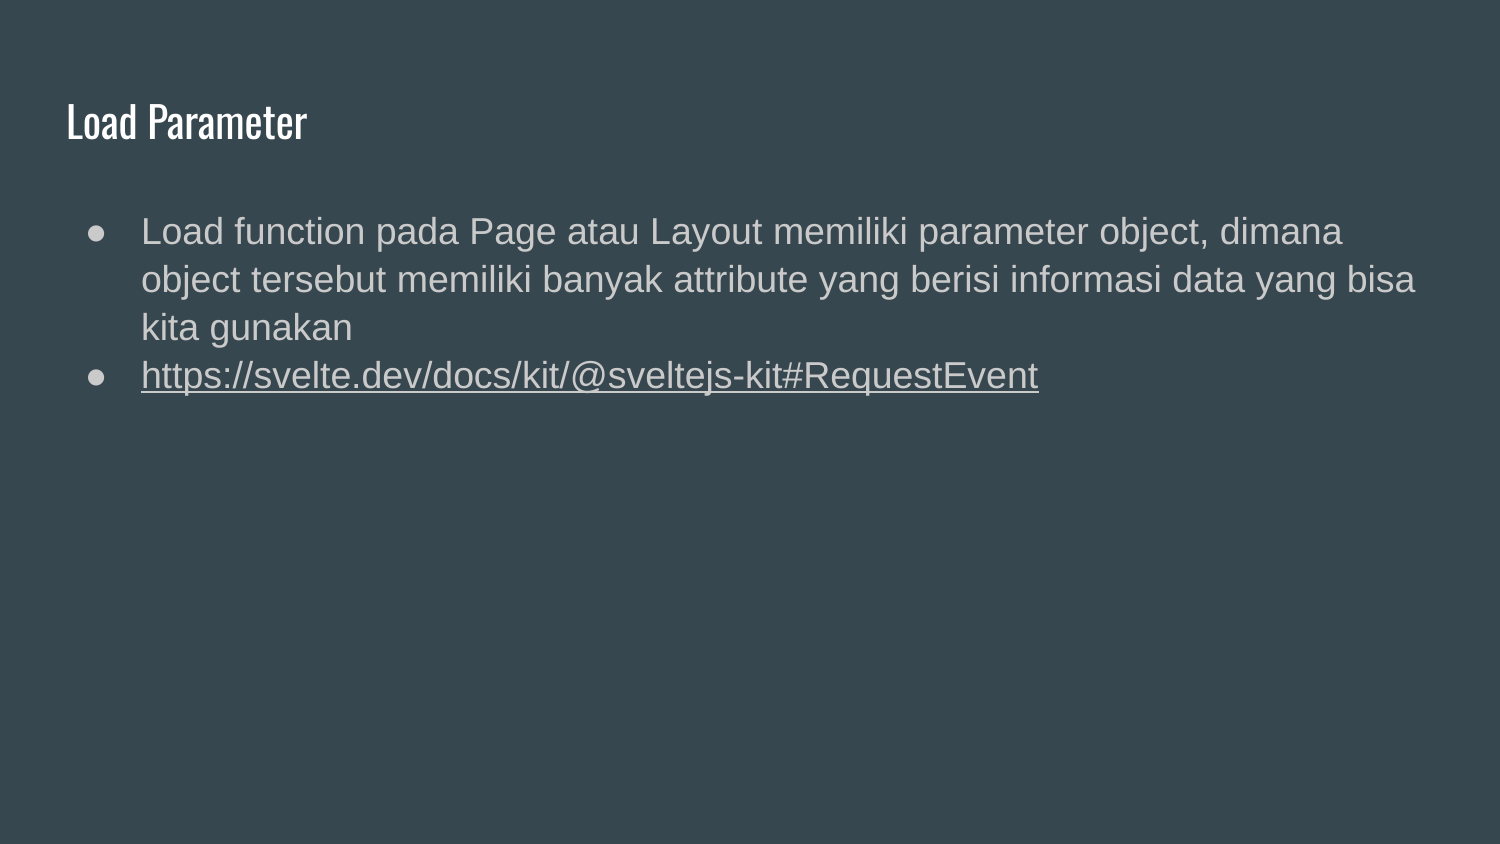

# Load Parameter
Load function pada Page atau Layout memiliki parameter object, dimana object tersebut memiliki banyak attribute yang berisi informasi data yang bisa kita gunakan
https://svelte.dev/docs/kit/@sveltejs-kit#RequestEvent